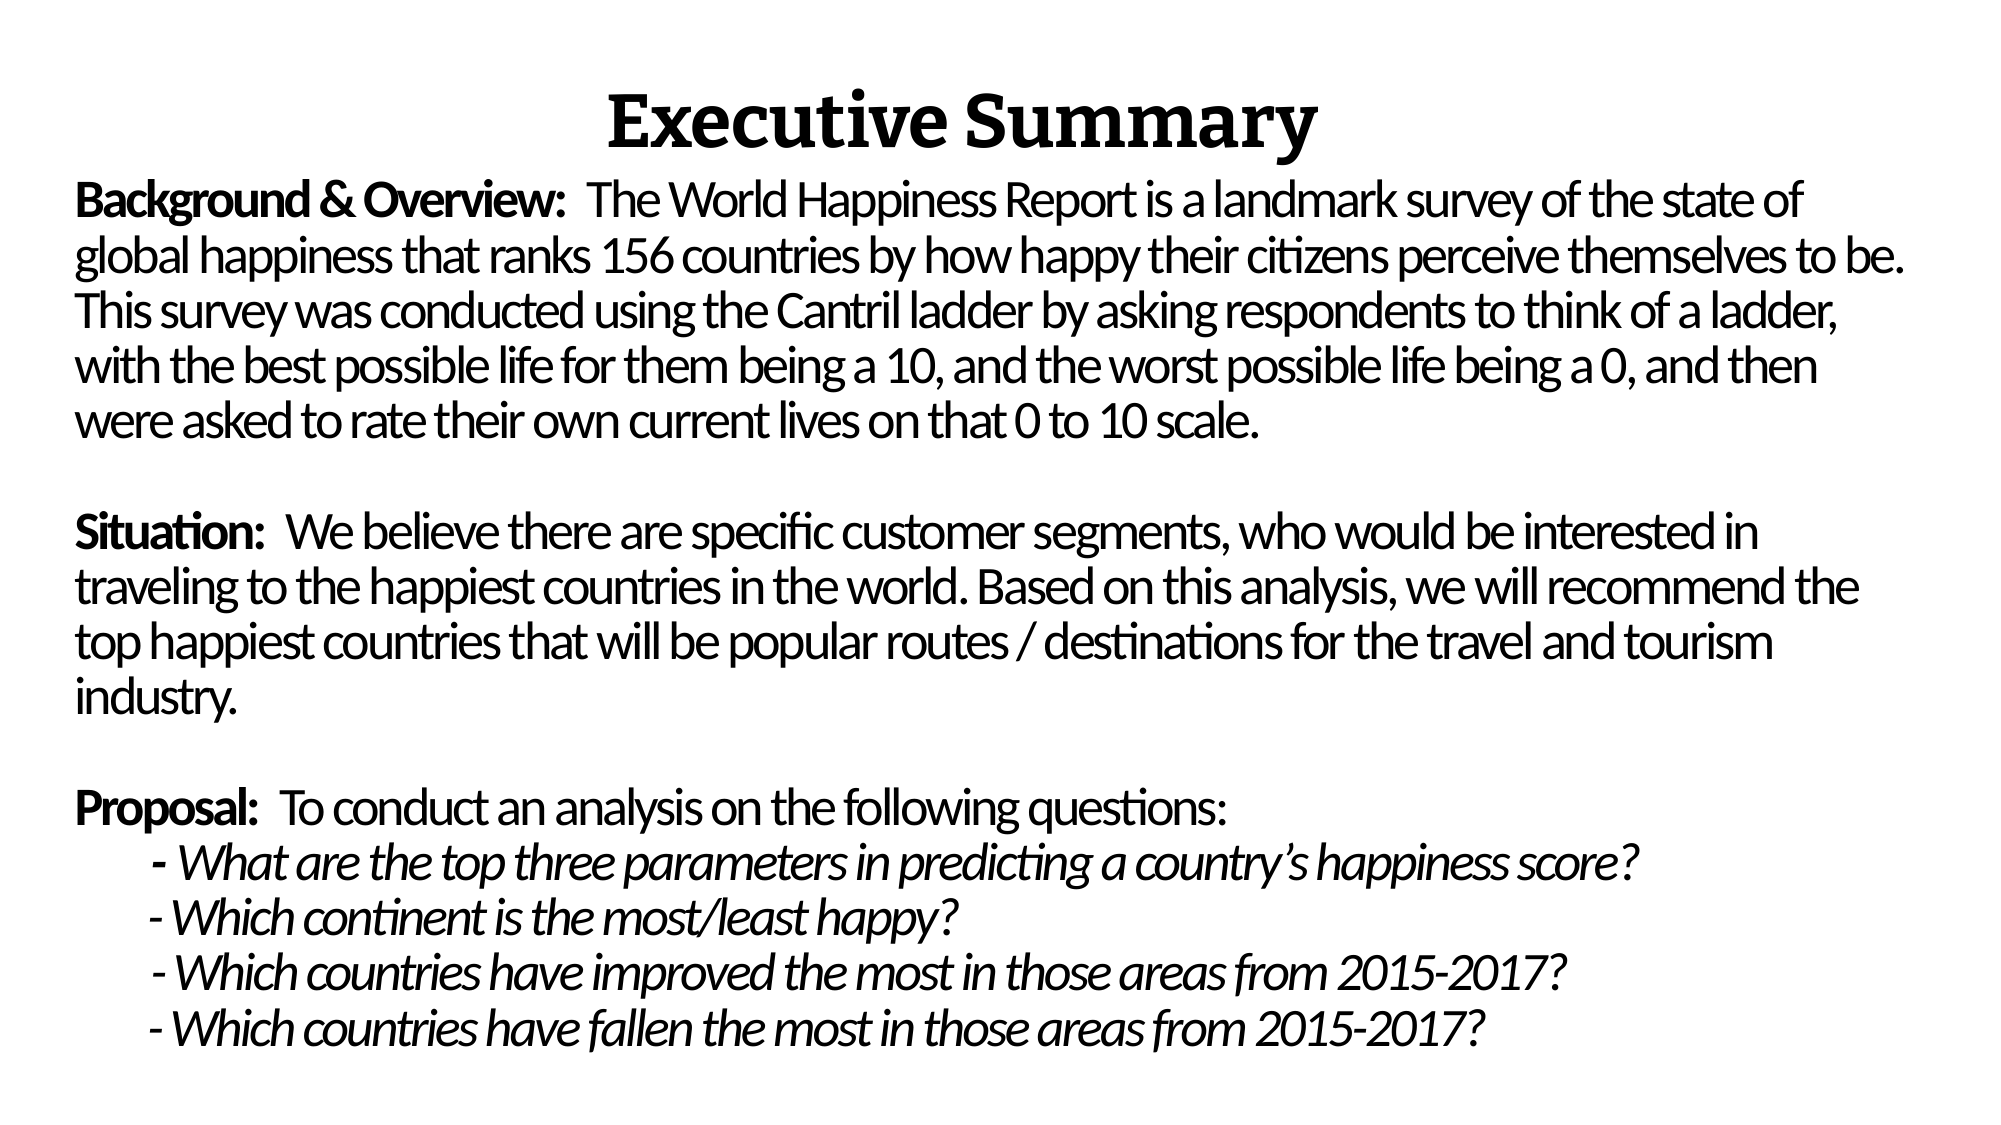

Executive Summary
# Background & Overview:  The World Happiness Report is a landmark survey of the state of global happiness that ranks 156 countries by how happy their citizens perceive themselves to be. This survey was conducted using the Cantril ladder by asking respondents to think of a ladder, with the best possible life for them being a 10, and the worst possible life being a 0, and then were asked to rate their own current lives on that 0 to 10 scale. Situation:  We believe there are specific customer segments, who would be interested in traveling to the happiest countries in the world. Based on this analysis, we will recommend the top happiest countries that will be popular routes / destinations for the travel and tourism industry. Proposal:  To conduct an analysis on the following questions: - What are the top three parameters in predicting a country’s happiness score? - Which continent is the most/least happy? - Which countries have improved the most in those areas from 2015-2017? - Which countries have fallen the most in those areas from 2015-2017?